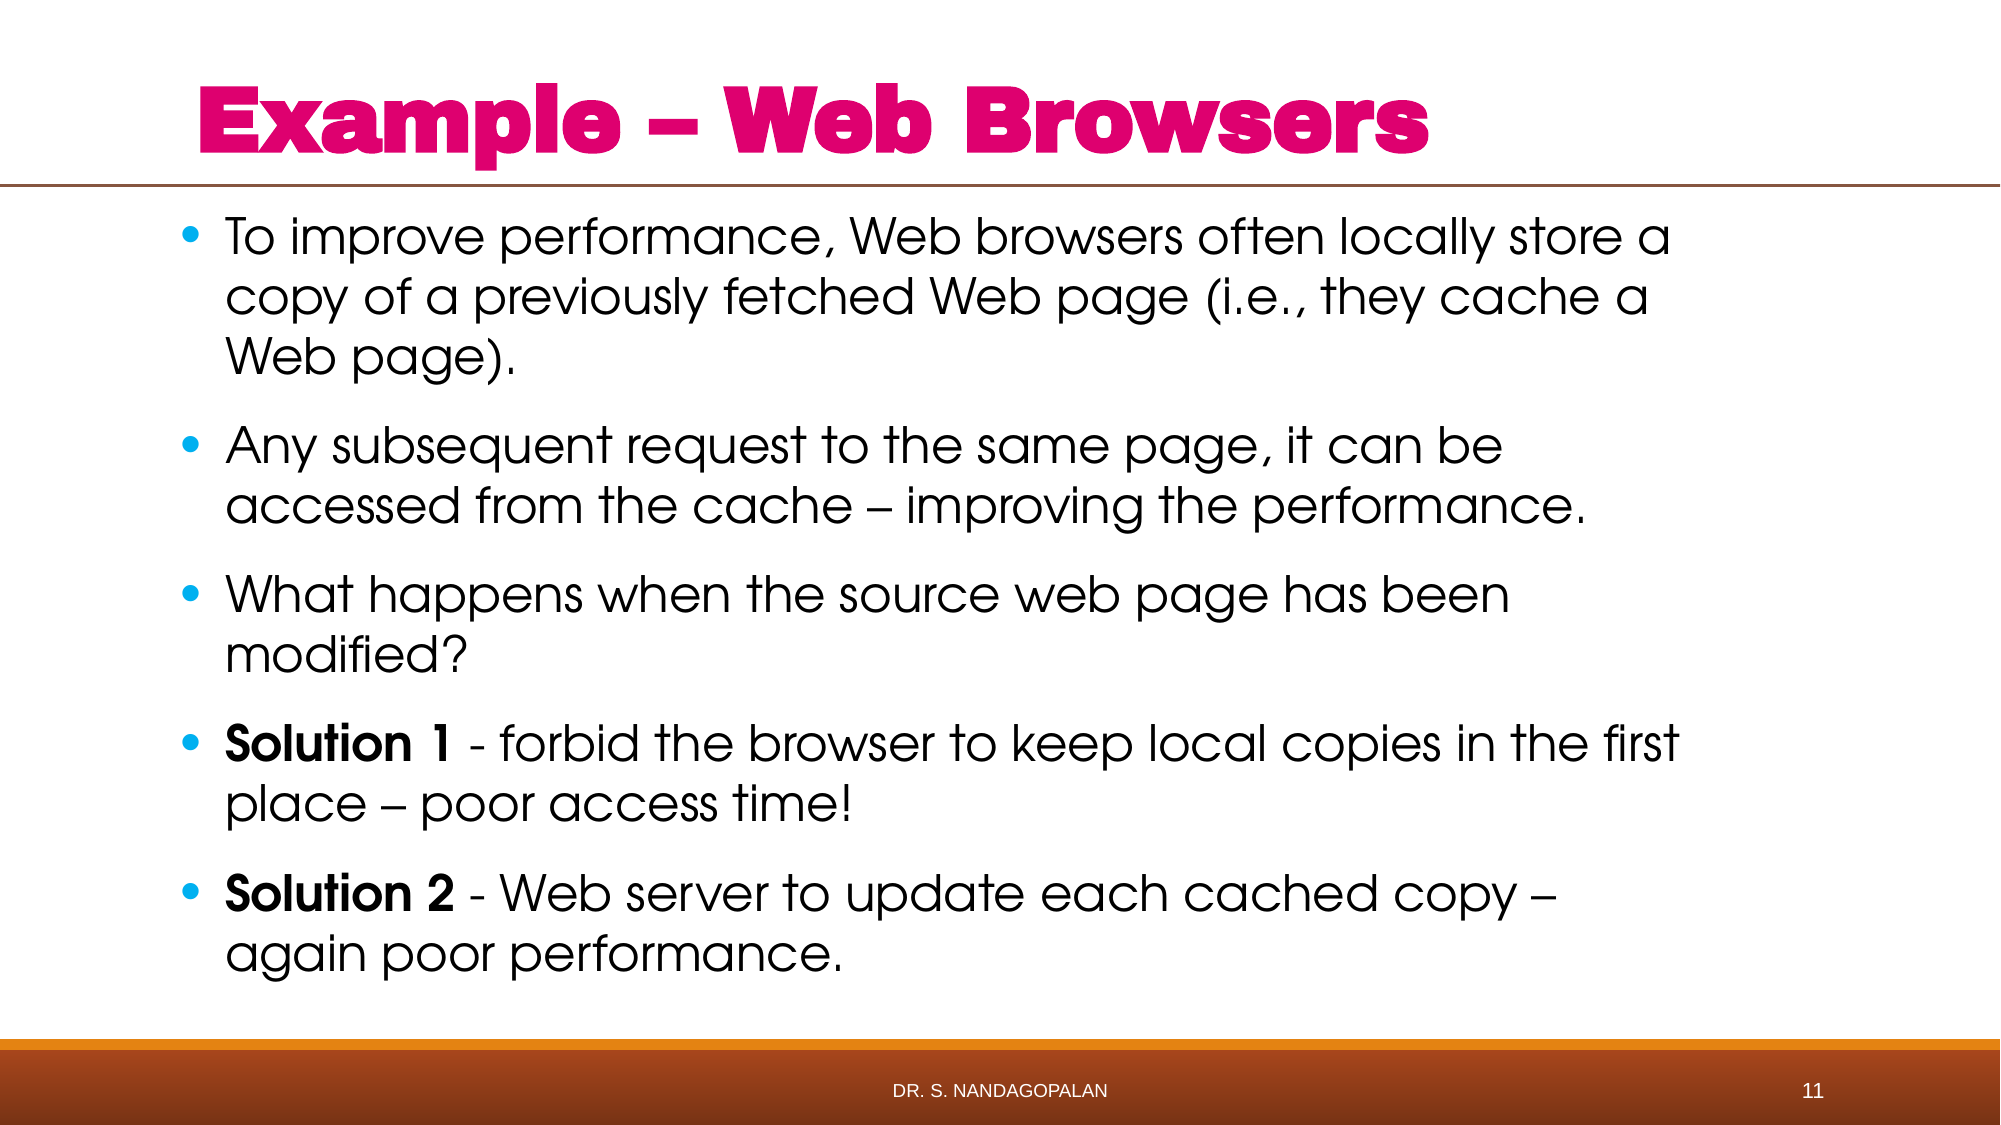

# Example – Web Browsers
To improve performance, Web browsers often locally store a copy of a previously fetched Web page (i.e., they cache a Web page).
Any subsequent request to the same page, it can be accessed from the cache – improving the performance.
What happens when the source web page has been modified?
Solution 1 - forbid the browser to keep local copies in the first place – poor access time!
Solution 2 - Web server to update each cached copy – again poor performance.
Dr. S. Nandagopalan
11